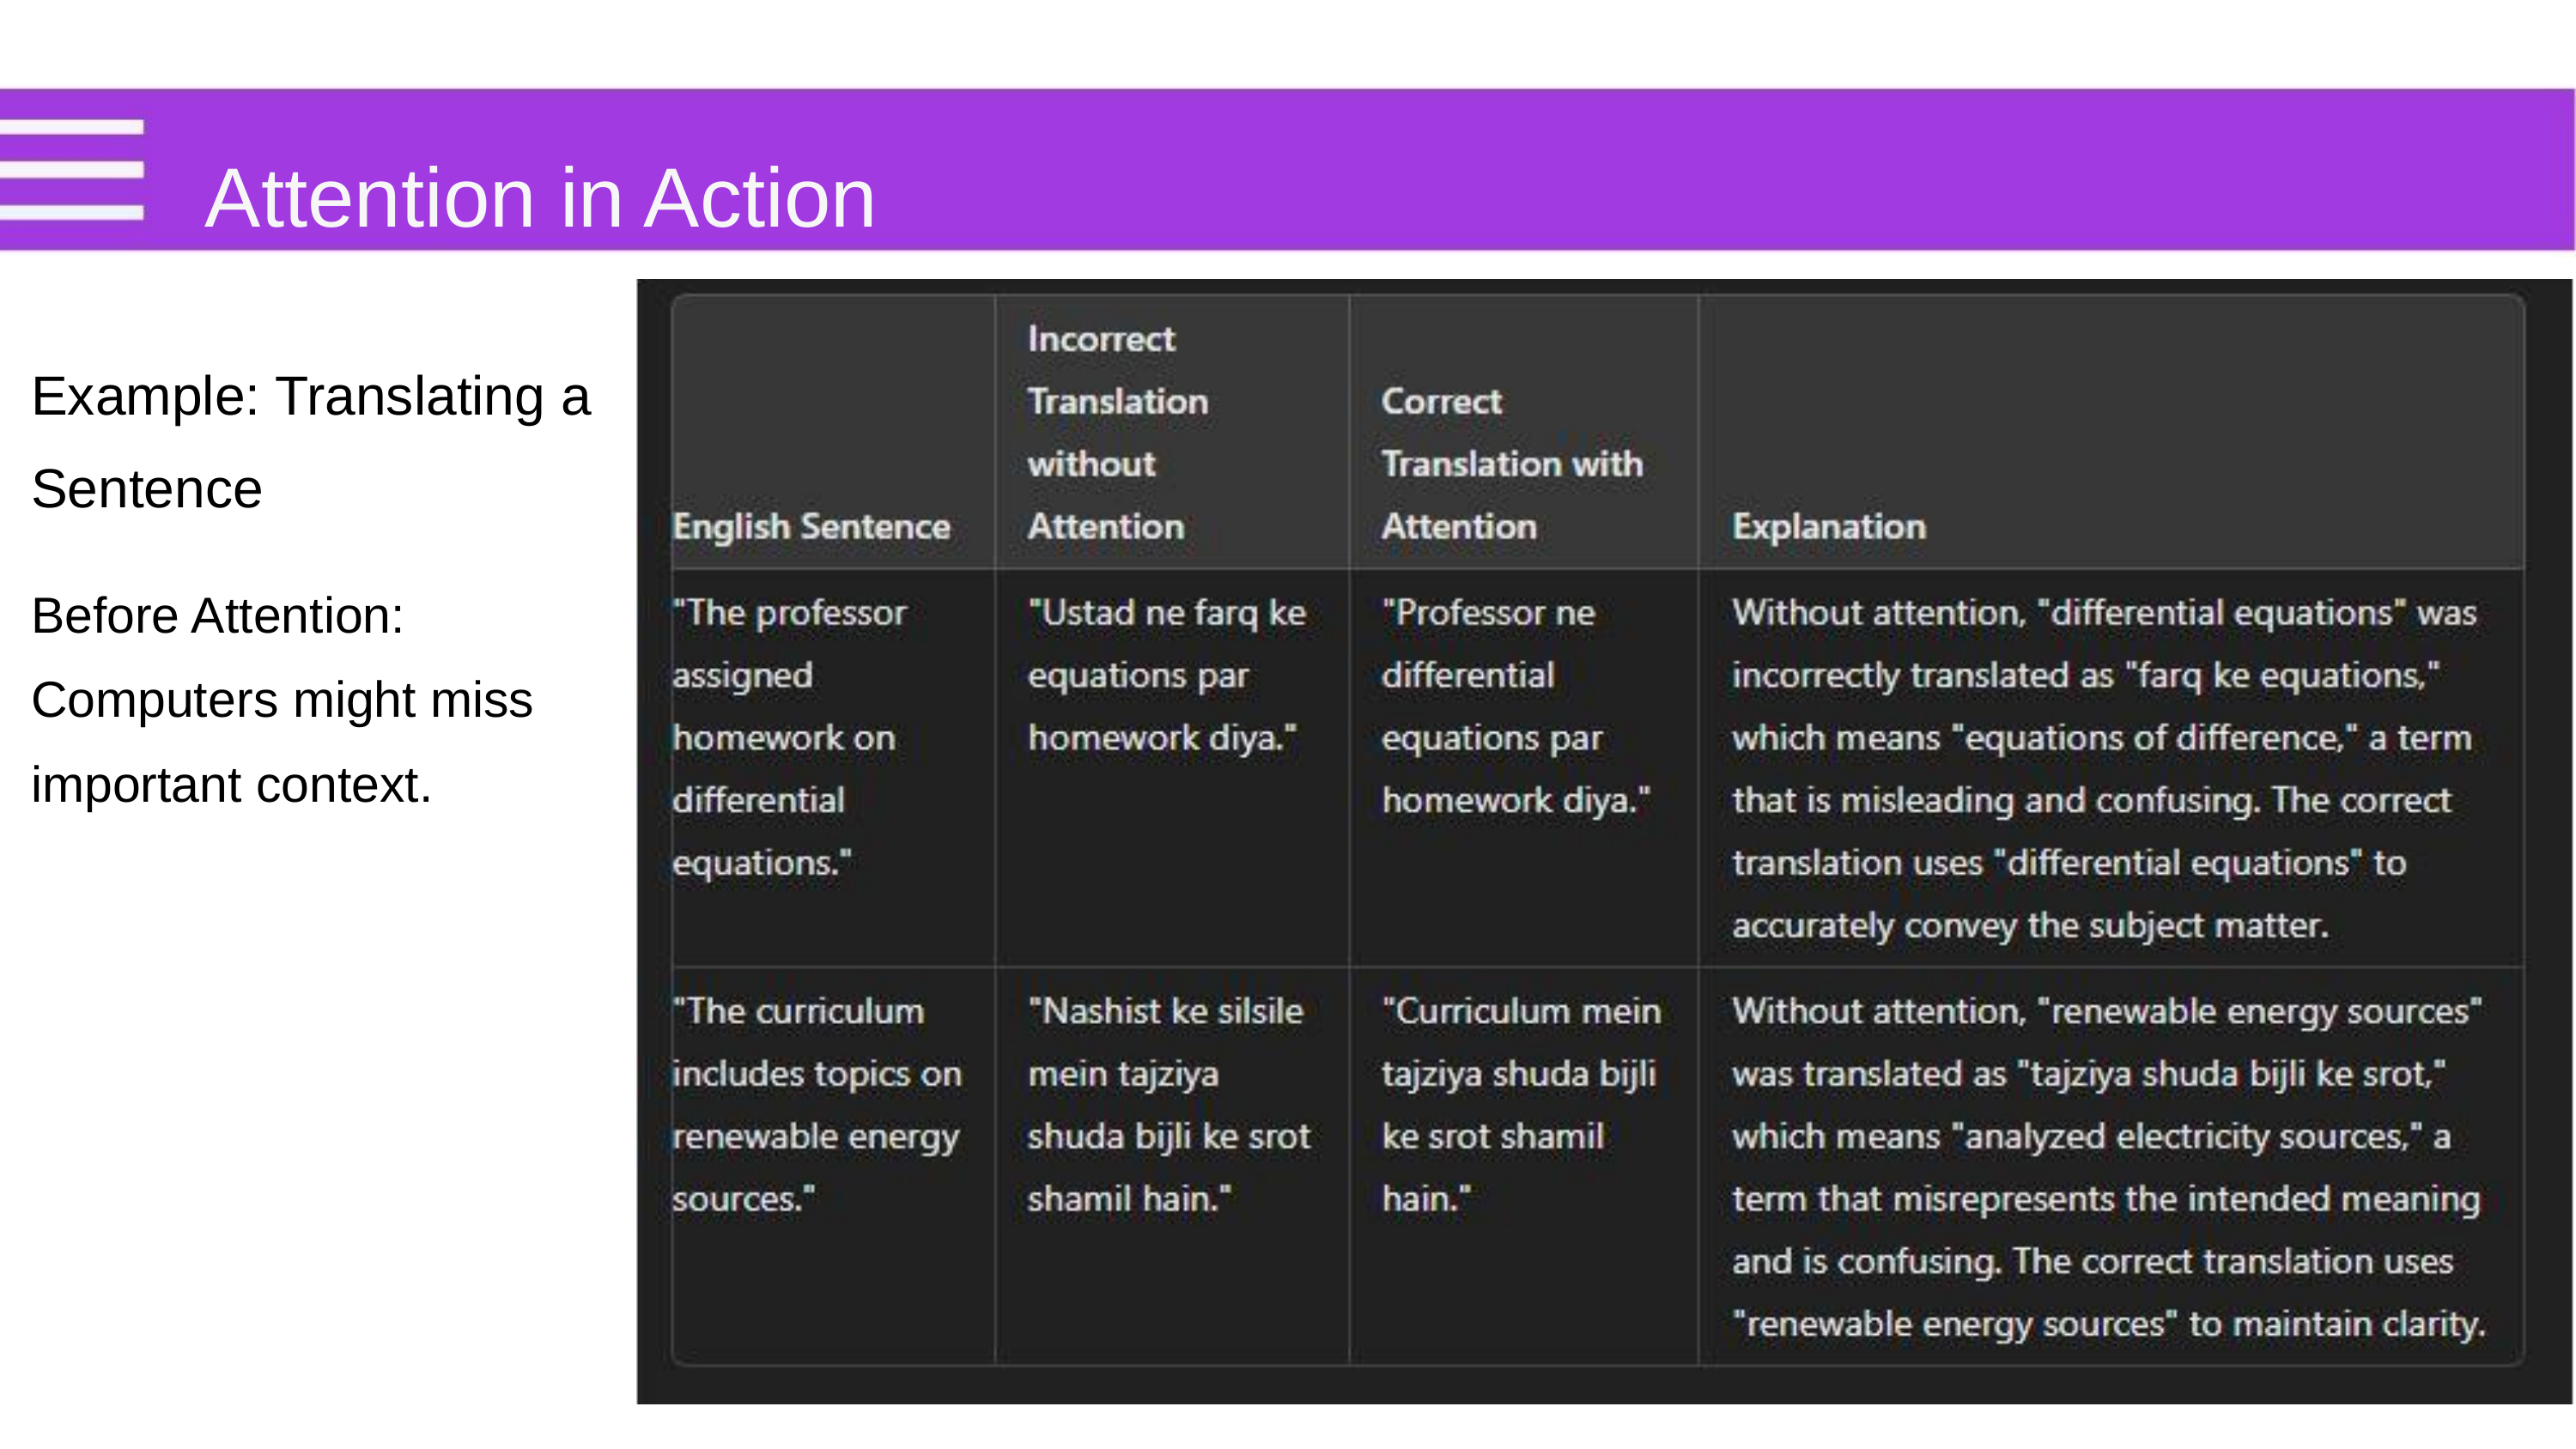

Attention in Action

Example: Translating a Sentence
Before Attention: Computers might miss important context.